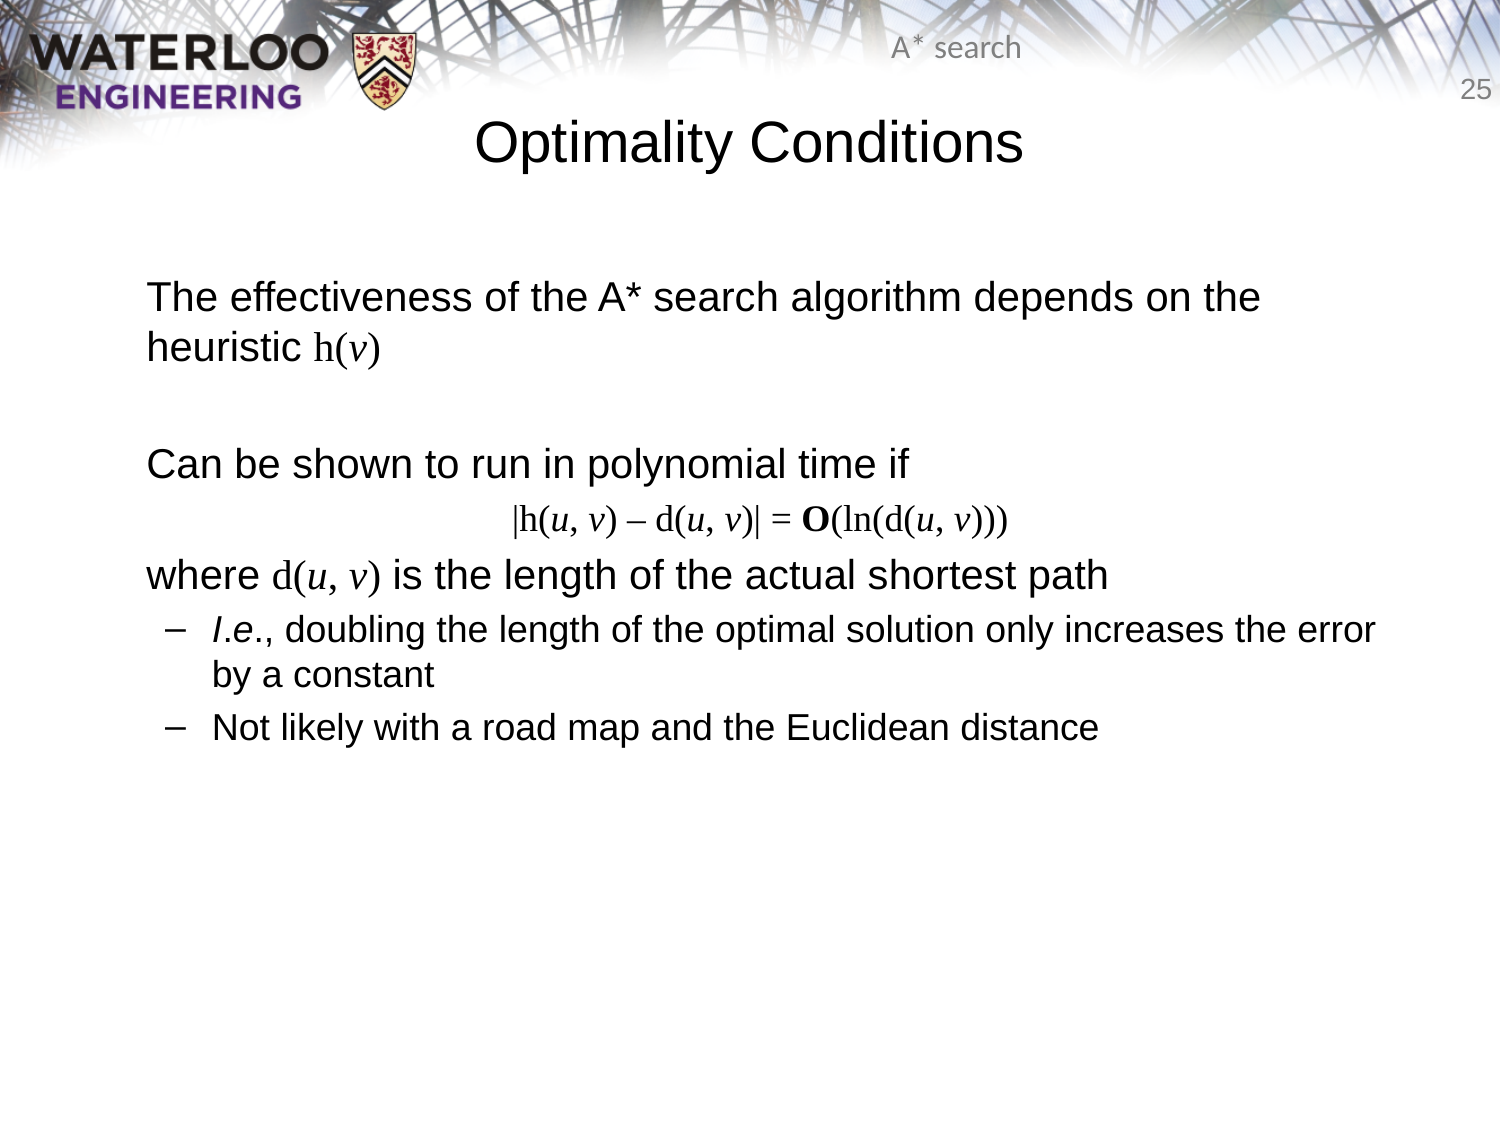

# Optimality Conditions
	The effectiveness of the A* search algorithm depends on the heuristic h(v)

	Can be shown to run in polynomial time if
			|h(u, v) – d(u, v)| = O(ln(d(u, v)))
	where d(u, v) is the length of the actual shortest path
I.e., doubling the length of the optimal solution only increases the error by a constant
Not likely with a road map and the Euclidean distance